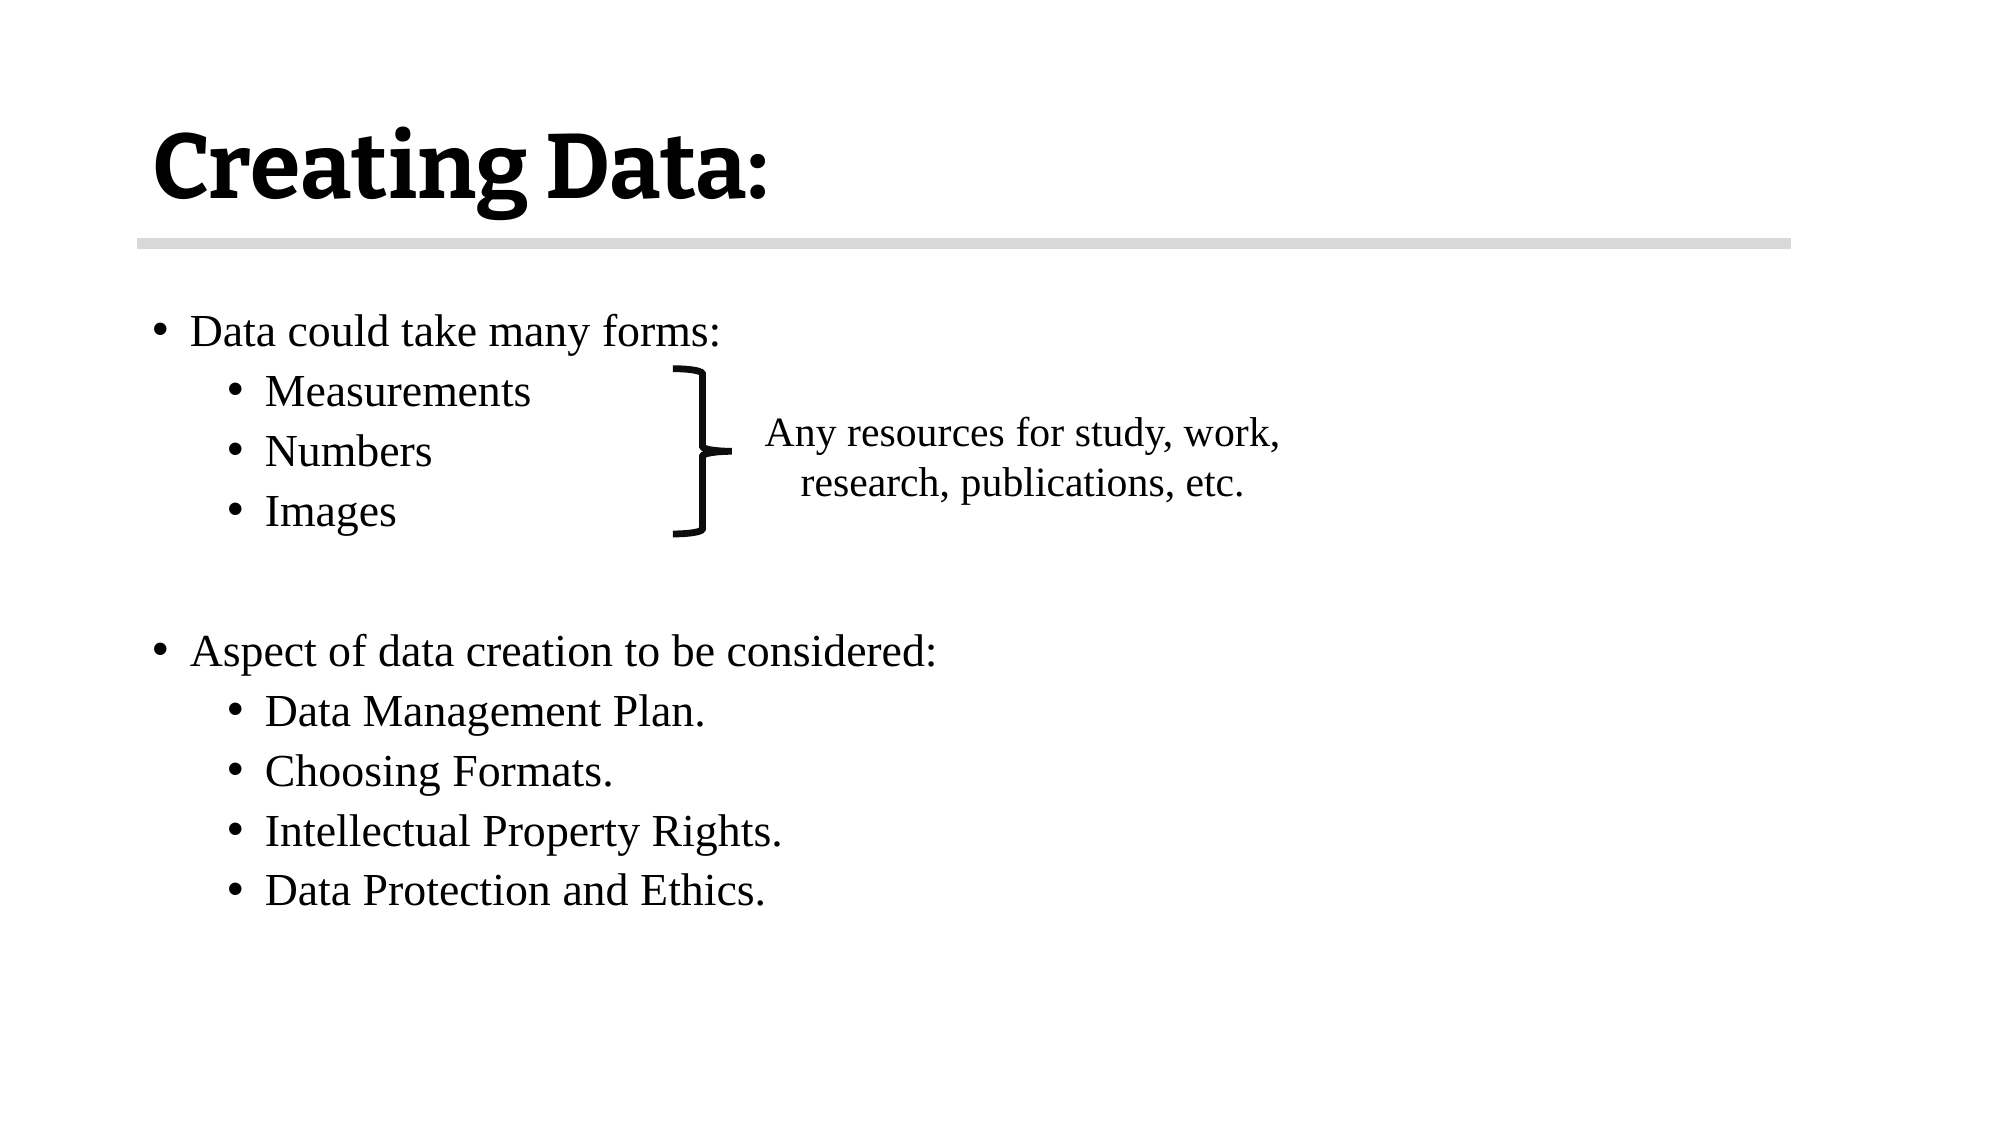

# Creating Data:
Data could take many forms:
Measurements
Numbers
Images

Aspect of data creation to be considered:
Data Management Plan.
Choosing Formats.
Intellectual Property Rights.
Data Protection and Ethics.

Any resources for study, work, research, publications, etc.